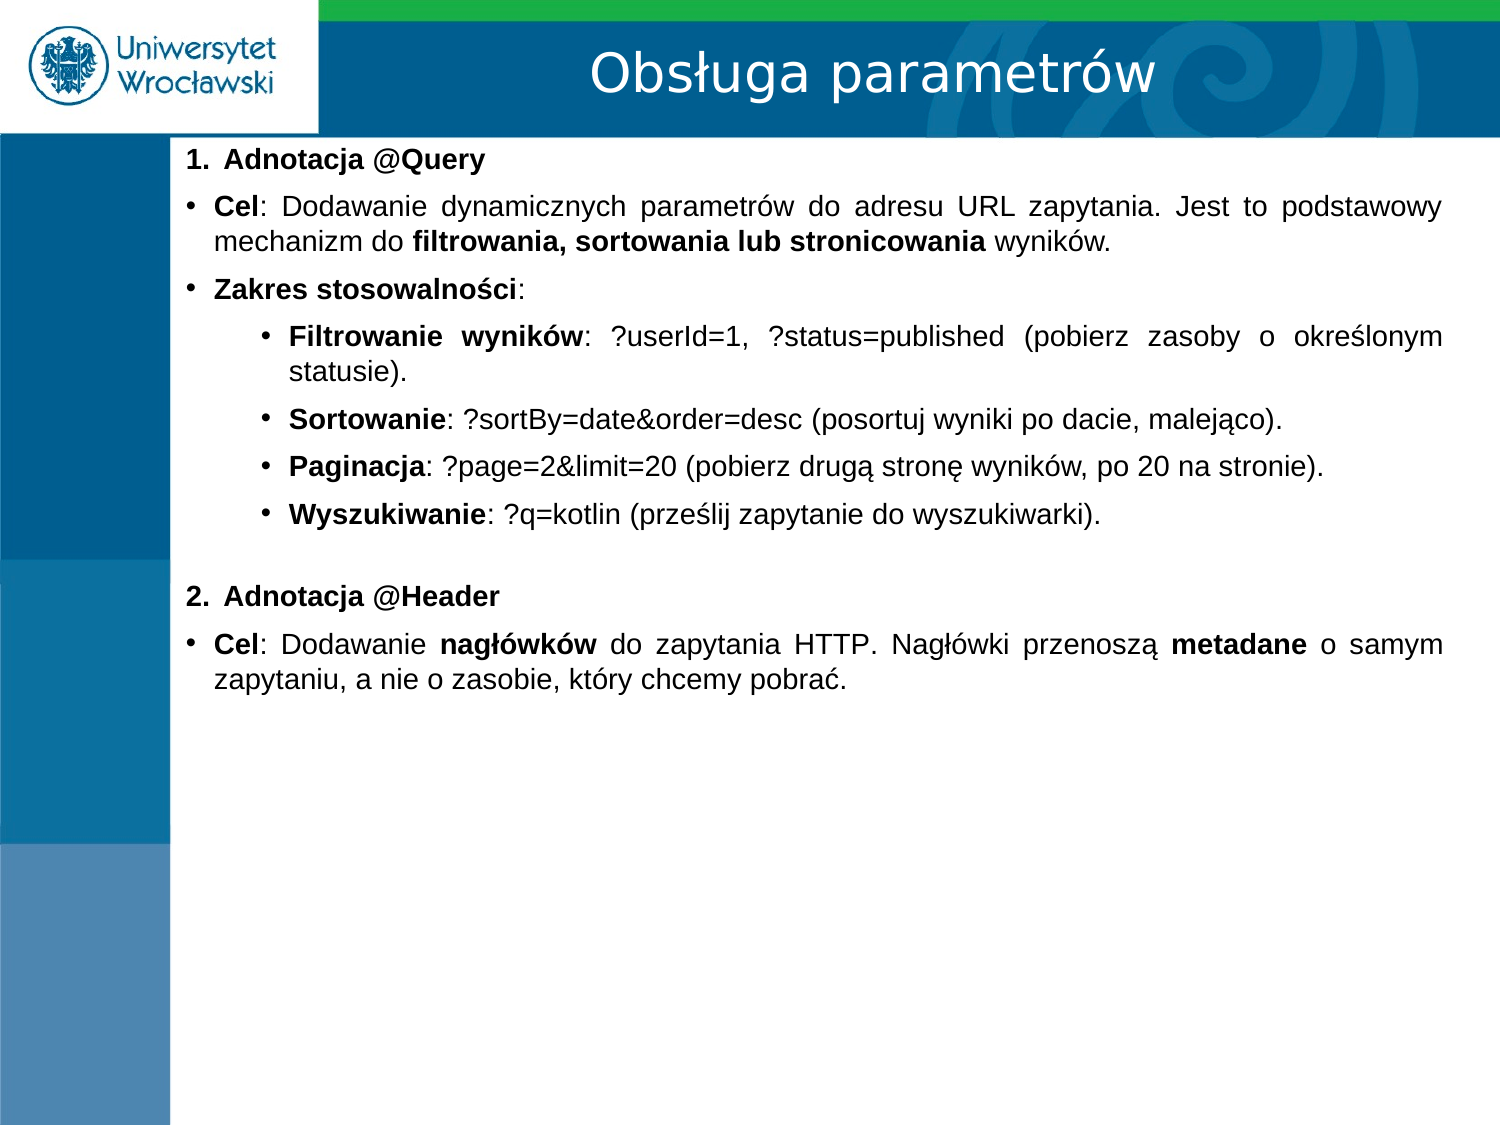

Obsługa parametrów
Adnotacja @Query
Cel: Dodawanie dynamicznych parametrów do adresu URL zapytania. Jest to podstawowy mechanizm do filtrowania, sortowania lub stronicowania wyników.
Zakres stosowalności:
Filtrowanie wyników: ?userId=1, ?status=published (pobierz zasoby o określonym statusie).
Sortowanie: ?sortBy=date&order=desc (posortuj wyniki po dacie, malejąco).
Paginacja: ?page=2&limit=20 (pobierz drugą stronę wyników, po 20 na stronie).
Wyszukiwanie: ?q=kotlin (prześlij zapytanie do wyszukiwarki).
Adnotacja @Header
Cel: Dodawanie nagłówków do zapytania HTTP. Nagłówki przenoszą metadane o samym zapytaniu, a nie o zasobie, który chcemy pobrać.